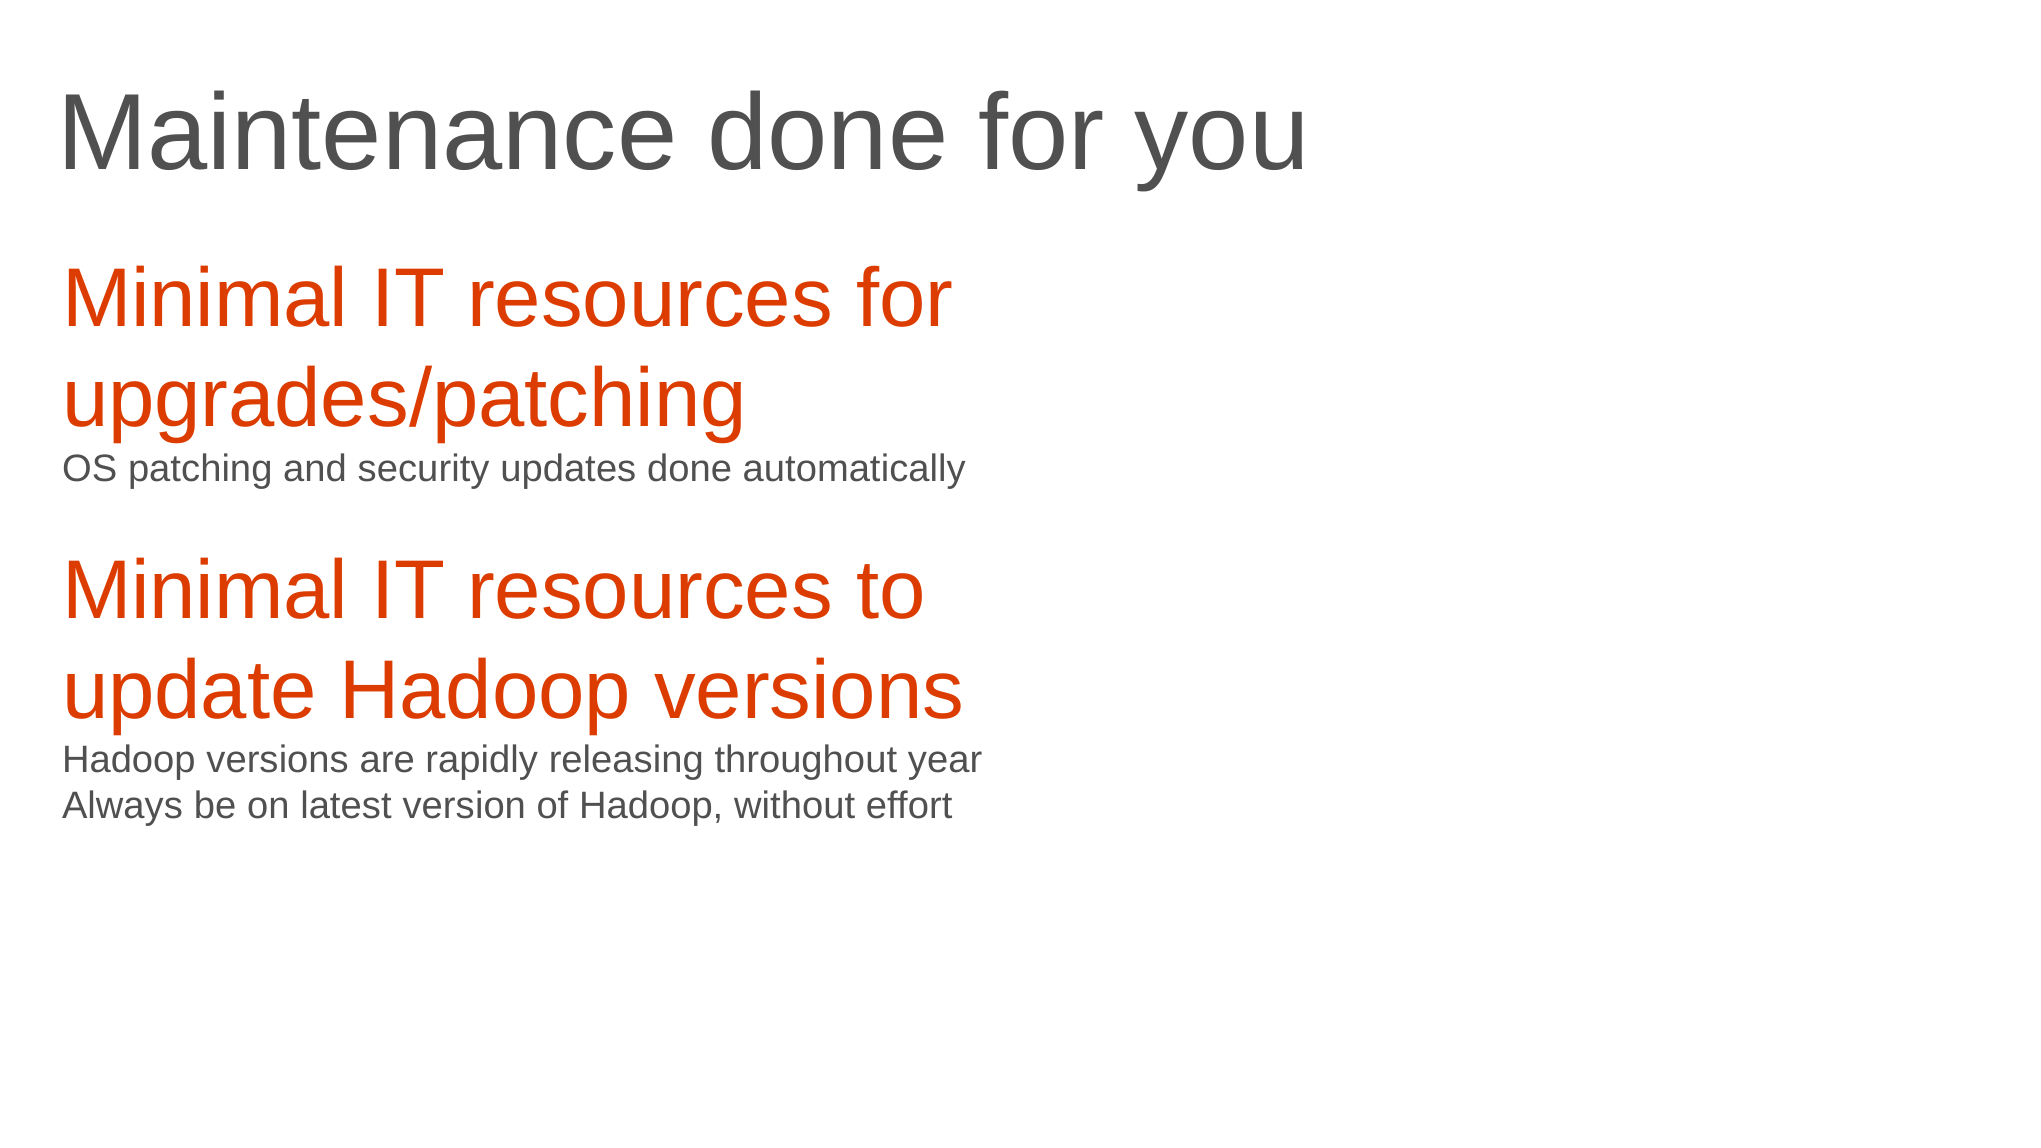

Maintenance done for you
Minimal IT resources for upgrades/patching
OS patching and security updates done automatically

Minimal IT resources to update Hadoop versions
Hadoop versions are rapidly releasing throughout year
Always be on latest version of Hadoop, without effort